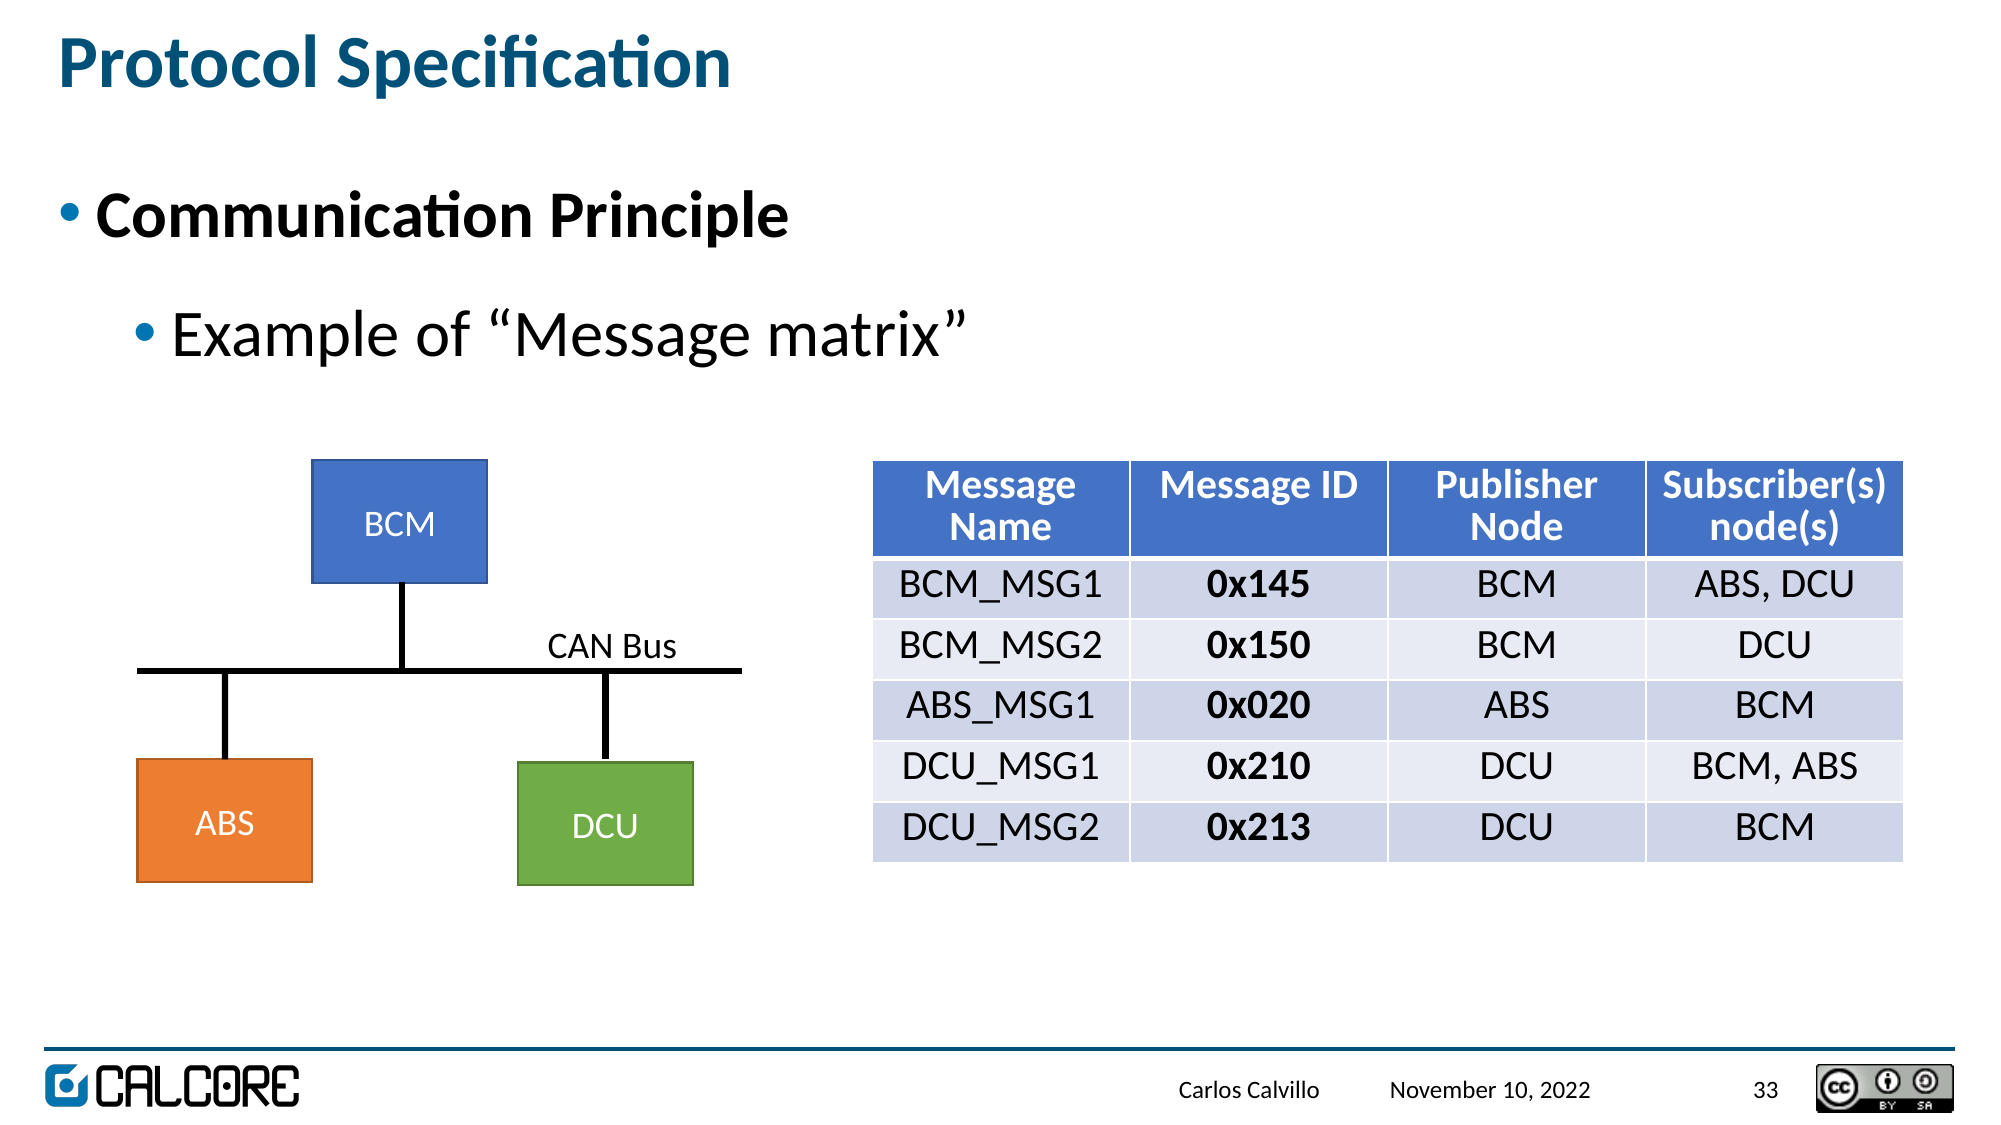

# Protocol Specification
Communication Principle
Example of “Message matrix”
BCM
CAN Bus
ABS
DCU
| Message Name | Message ID | Publisher Node | Subscriber(s) node(s) |
| --- | --- | --- | --- |
| BCM\_MSG1 | 0x145 | BCM | ABS, DCU |
| BCM\_MSG2 | 0x150 | BCM | DCU |
| ABS\_MSG1 | 0x020 | ABS | BCM |
| DCU\_MSG1 | 0x210 | DCU | BCM, ABS |
| DCU\_MSG2 | 0x213 | DCU | BCM |
Carlos Calvillo
November 10, 2022
33